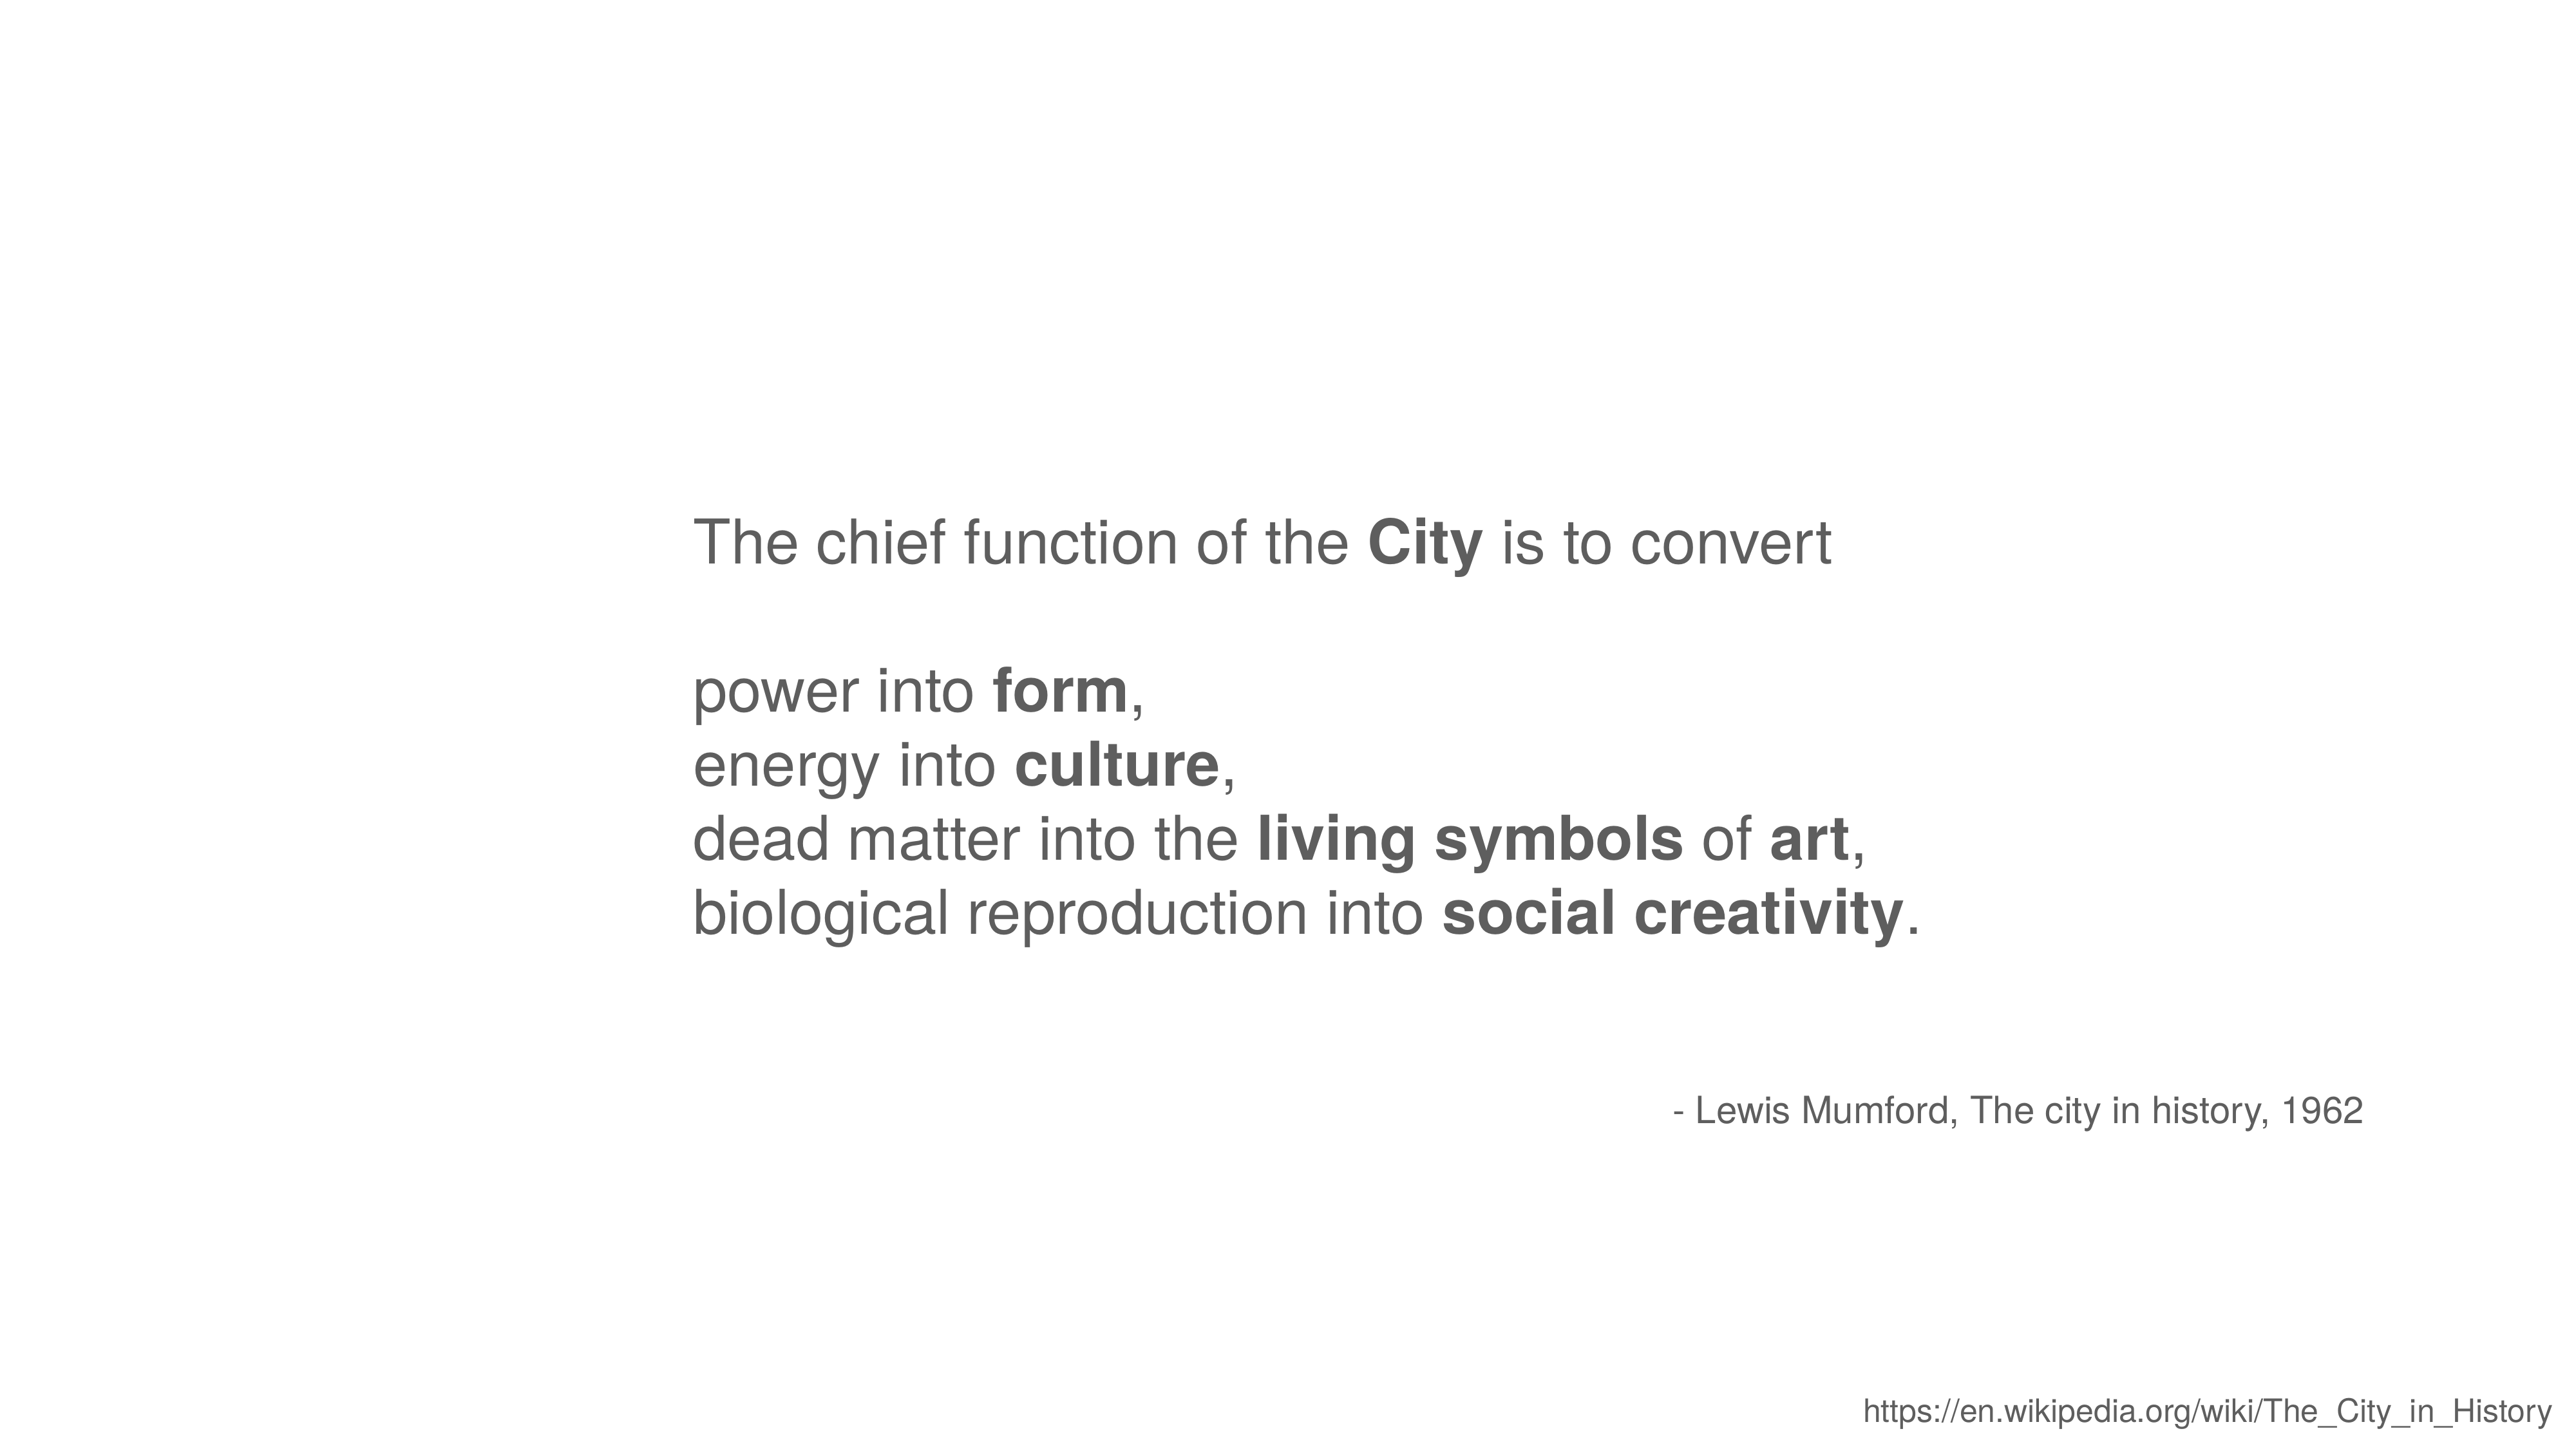

The chief function of the City is to convert

power into form,
energy into culture,
dead matter into the living symbols of art,
biological reproduction into social creativity.
- Lewis Mumford, The city in history, 1962
https://en.wikipedia.org/wiki/The_City_in_History